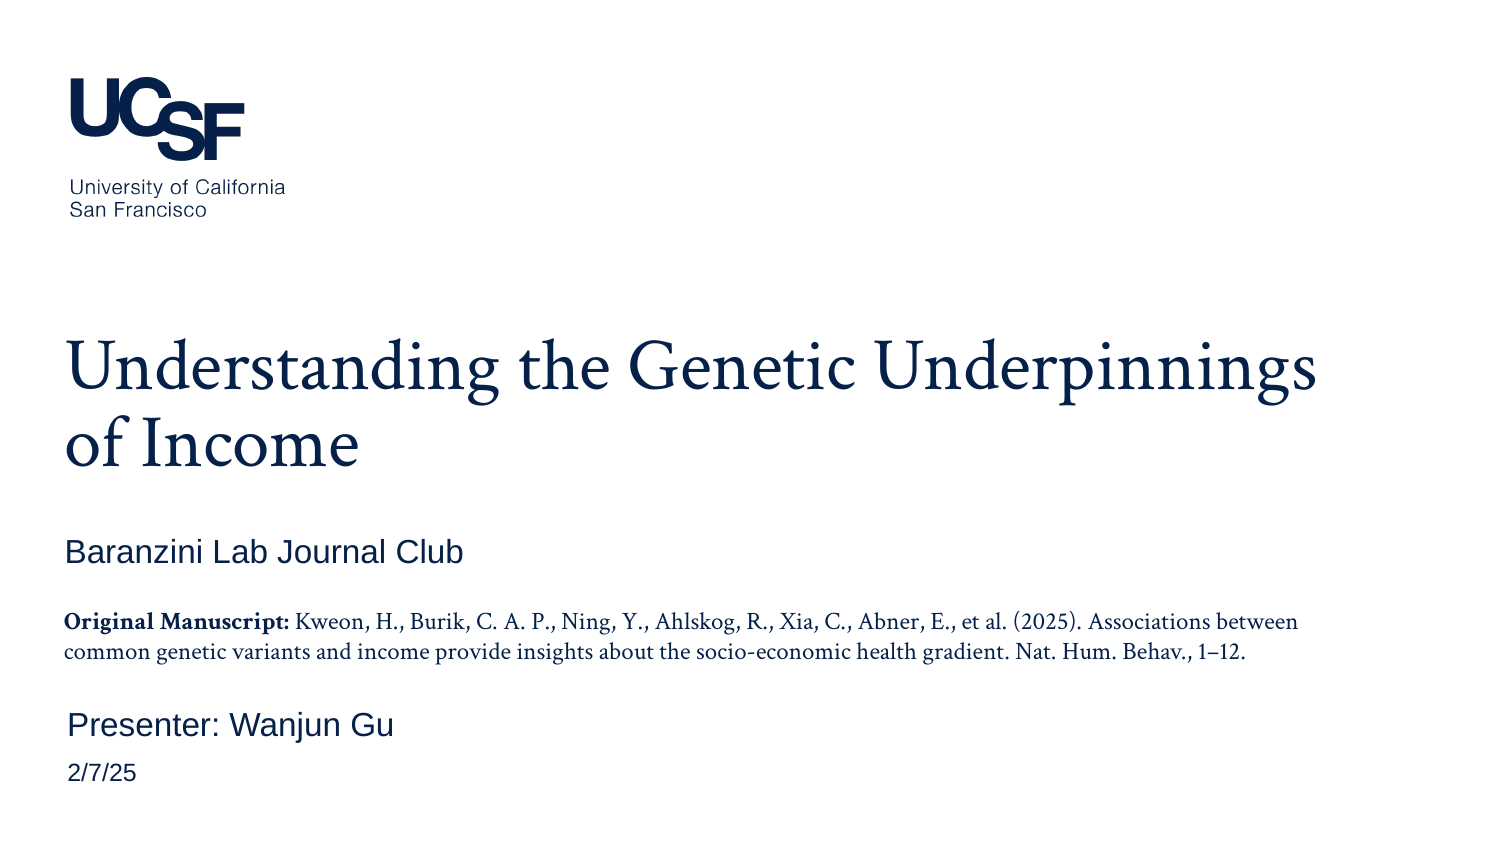

# Understanding the Genetic Underpinnings of Income
Baranzini Lab Journal Club
Original Manuscript: Kweon, H., Burik, C. A. P., Ning, Y., Ahlskog, R., Xia, C., Abner, E., et al. (2025). Associations between common genetic variants and income provide insights about the socio-economic health gradient. Nat. Hum. Behav., 1–12.
Presenter: Wanjun Gu
2/7/25